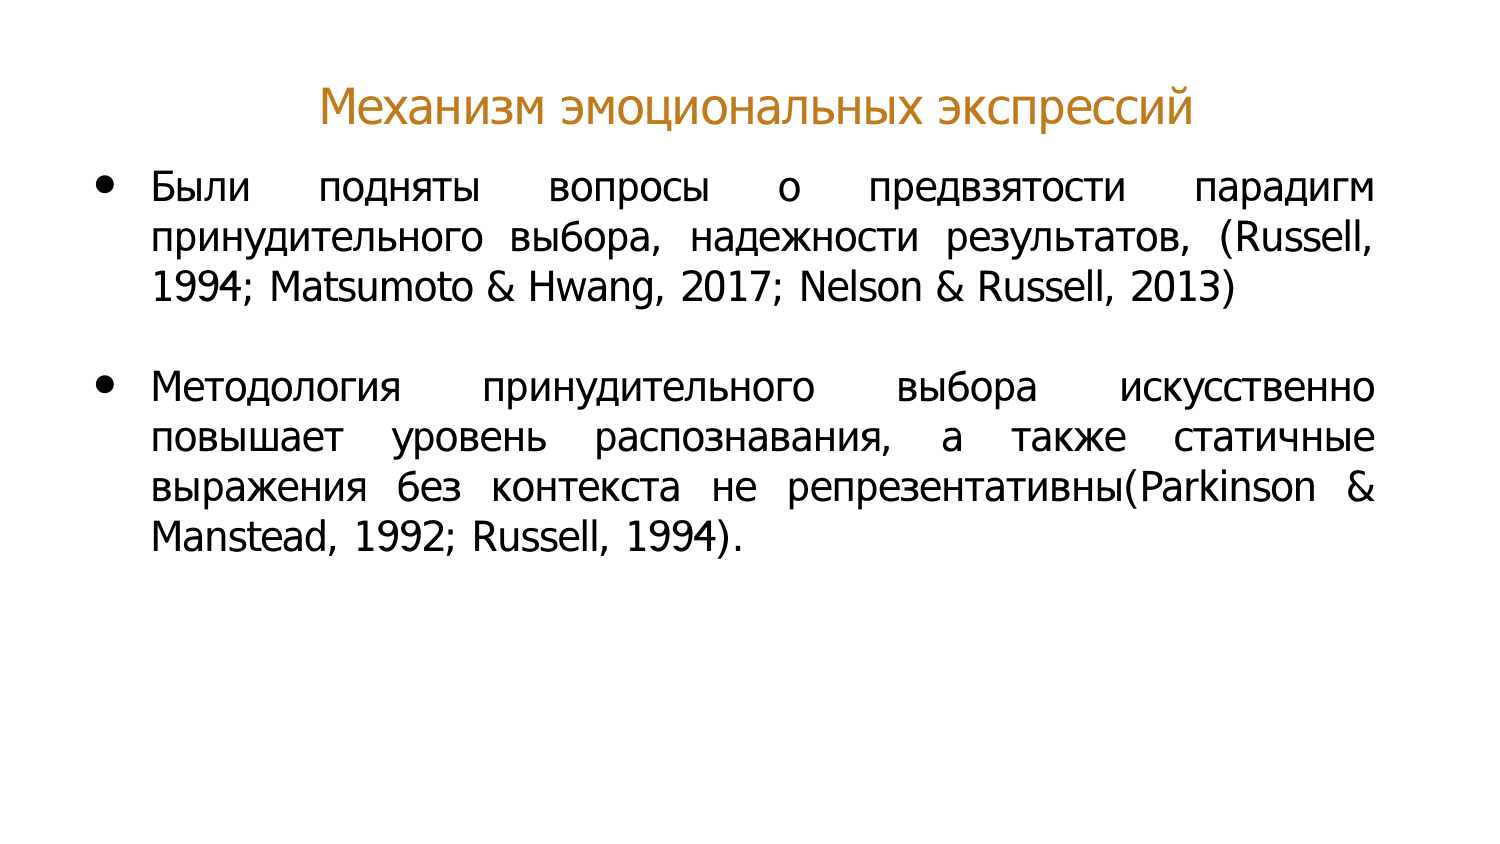

# Механизм эмоциональных экспрессий
Были подняты вопросы о предвзятости парадигм принудительного выбора, надежности результатов, (Russell, 1994; Matsumoto & Hwang, 2017; Nelson & Russell, 2013)

Методология принудительного выбора искусственно повышает уровень распознавания, а также статичные выражения без контекста не репрезентативны(Parkinson & Manstead, 1992; Russell, 1994).